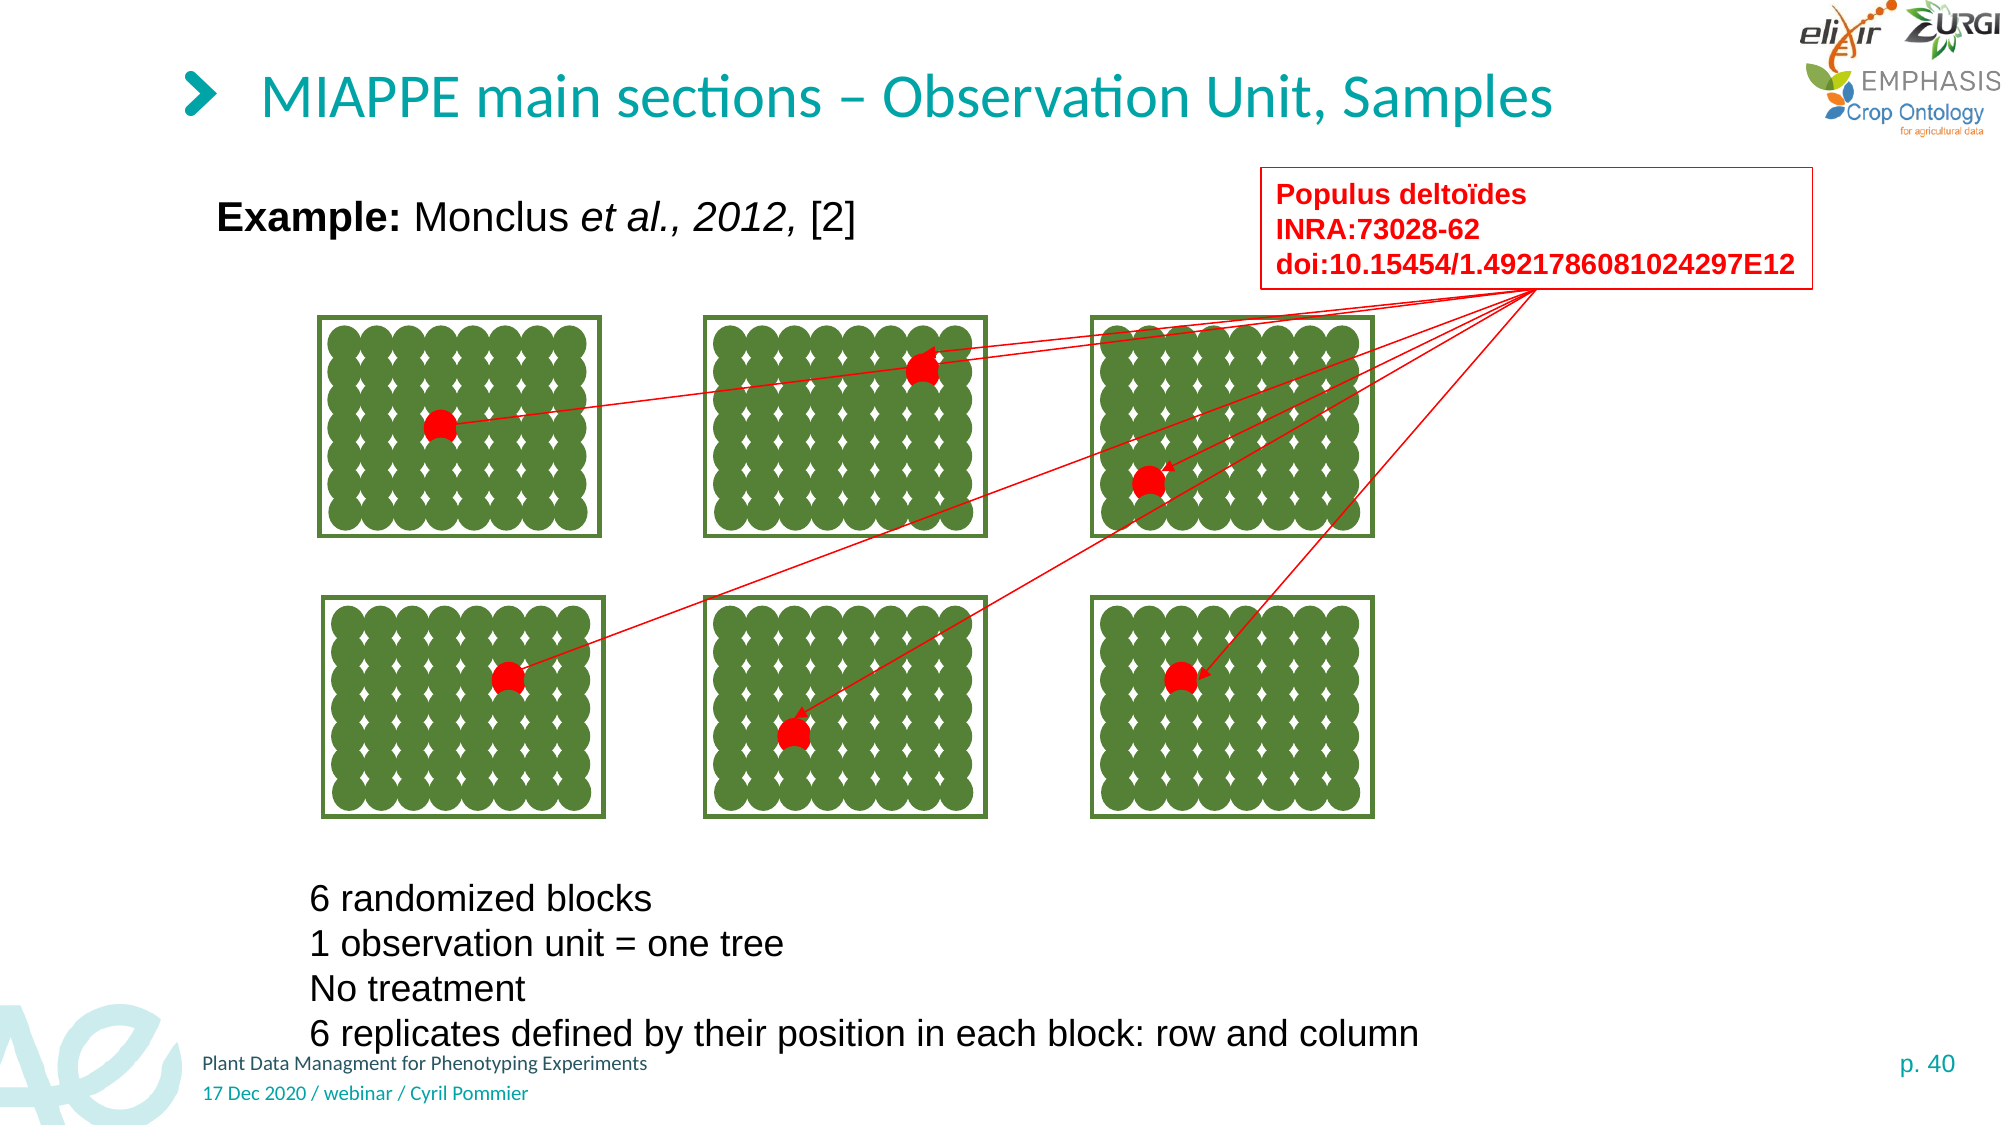

# MIAPPE main sections – Observation Unit, Samples
Populus deltoïdes
INRA:73028-62
doi:10.15454/1.4921786081024297E12
Example: Monclus et al., 2012, [2]

6 randomized blocks
1 observation unit = one tree
No treatment
6 replicates defined by their position in each block: row and column